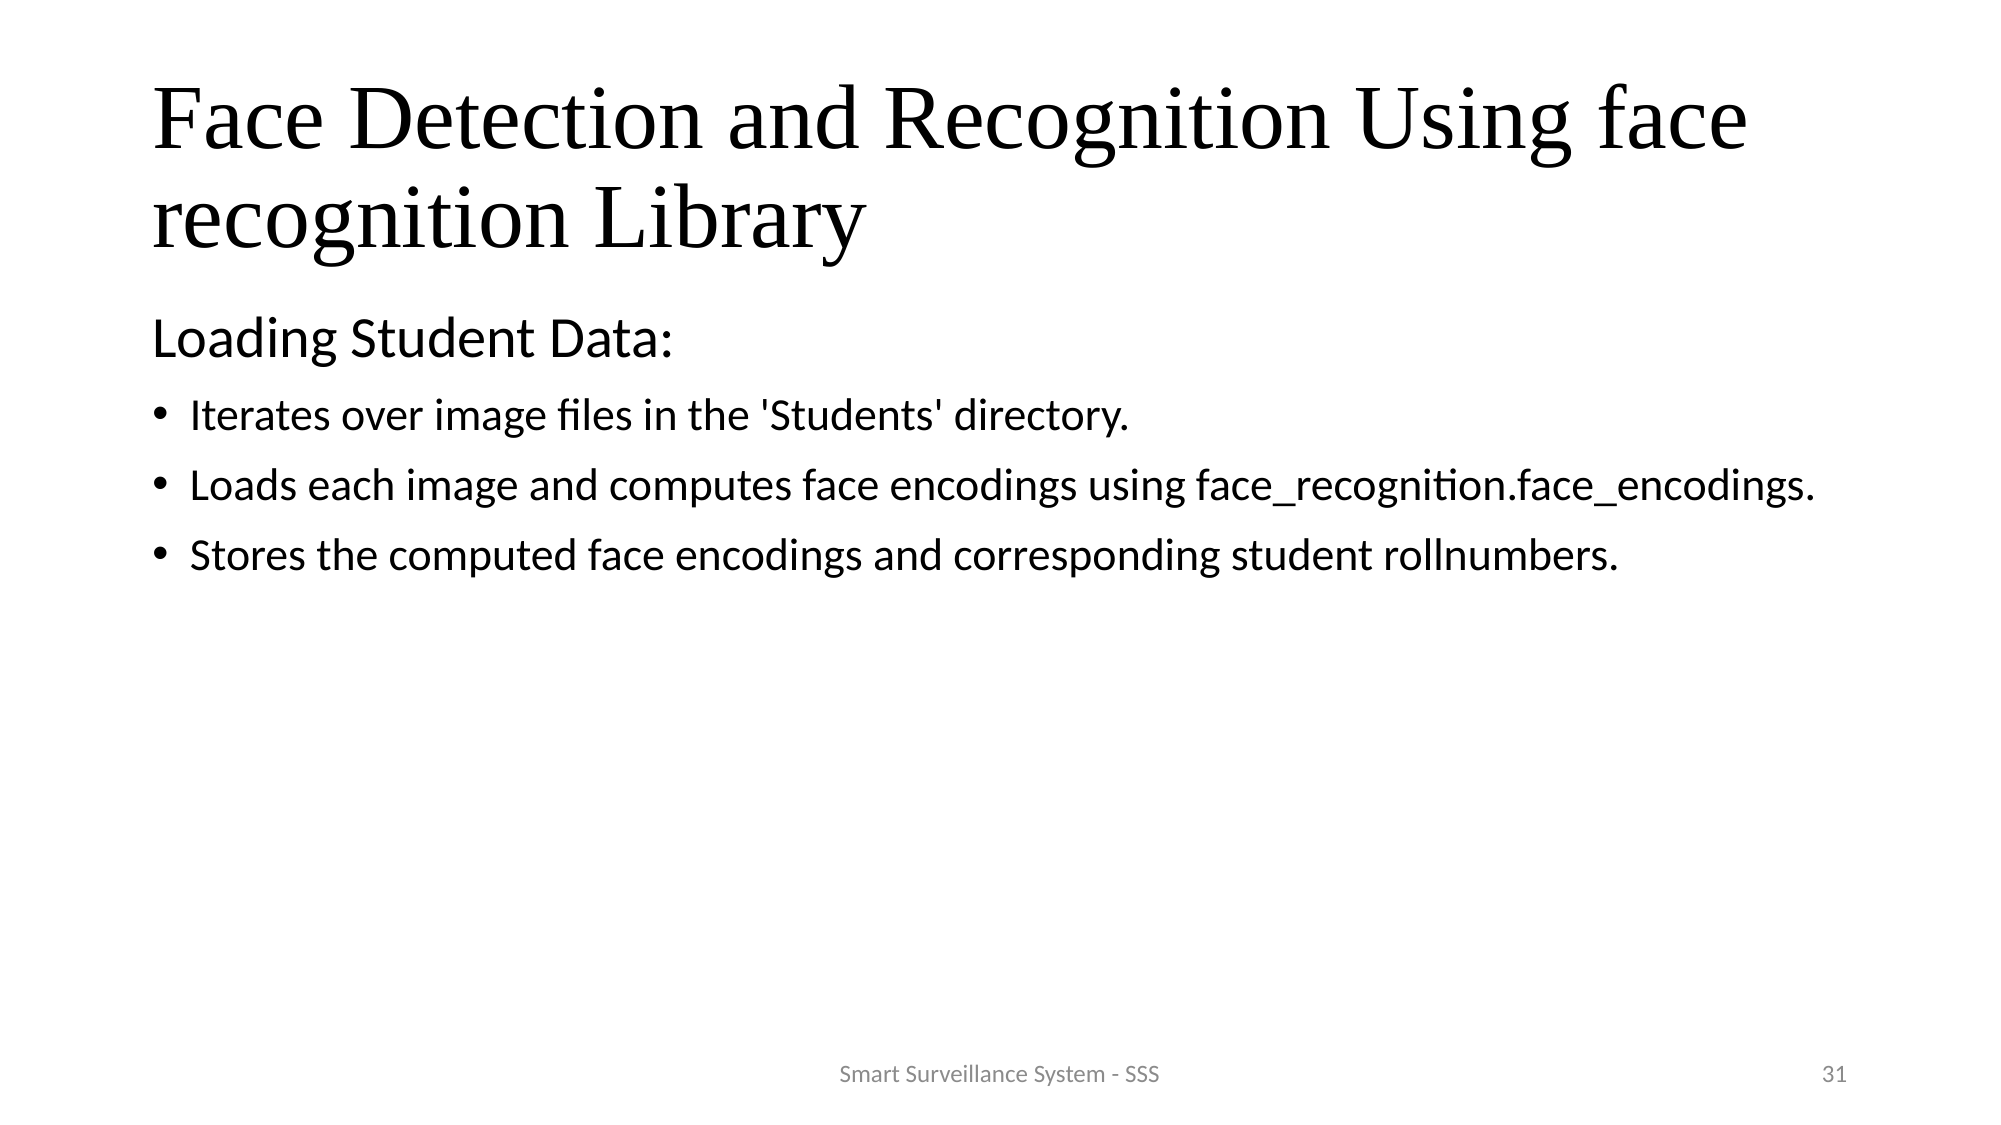

# Face Detection and Recognition Using face recognition Library
Loading Student Data:
Iterates over image files in the 'Students' directory.
Loads each image and computes face encodings using face_recognition.face_encodings.
Stores the computed face encodings and corresponding student rollnumbers.
Smart Surveillance System - SSS
31